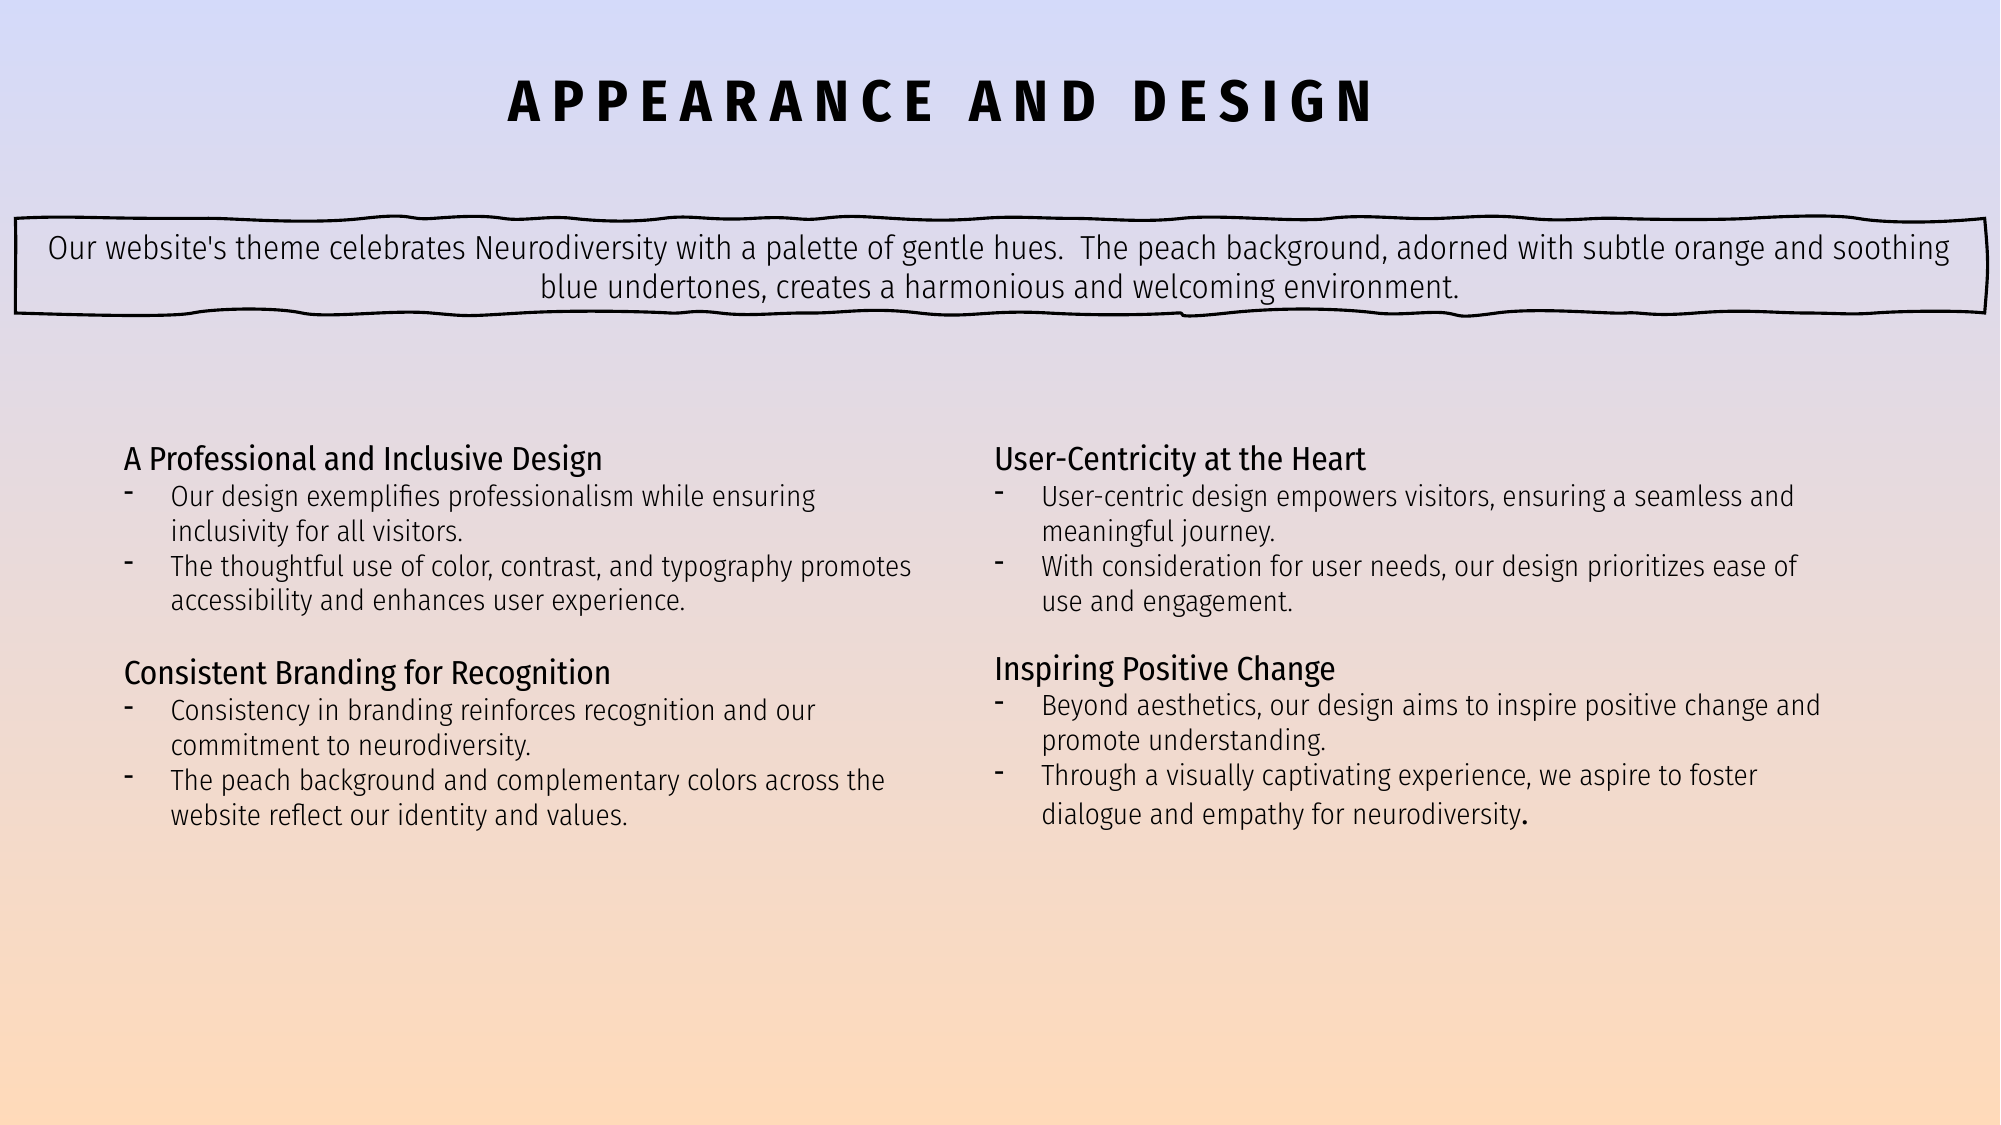

# APPEARANCE AND design
Our website's theme celebrates Neurodiversity with a palette of gentle hues.  The peach background, adorned with subtle orange and soothing blue undertones, creates a harmonious and welcoming environment.
A Professional and Inclusive Design
Our design exemplifies professionalism while ensuring inclusivity for all visitors.
The thoughtful use of color, contrast, and typography promotes accessibility and enhances user experience.

Consistent Branding for Recognition
Consistency in branding reinforces recognition and our commitment to neurodiversity.
The peach background and complementary colors across the website reflect our identity and values.
User-Centricity at the Heart
User-centric design empowers visitors, ensuring a seamless and meaningful journey.
With consideration for user needs, our design prioritizes ease of use and engagement.

Inspiring Positive Change
Beyond aesthetics, our design aims to inspire positive change and promote understanding.
Through a visually captivating experience, we aspire to foster dialogue and empathy for neurodiversity.